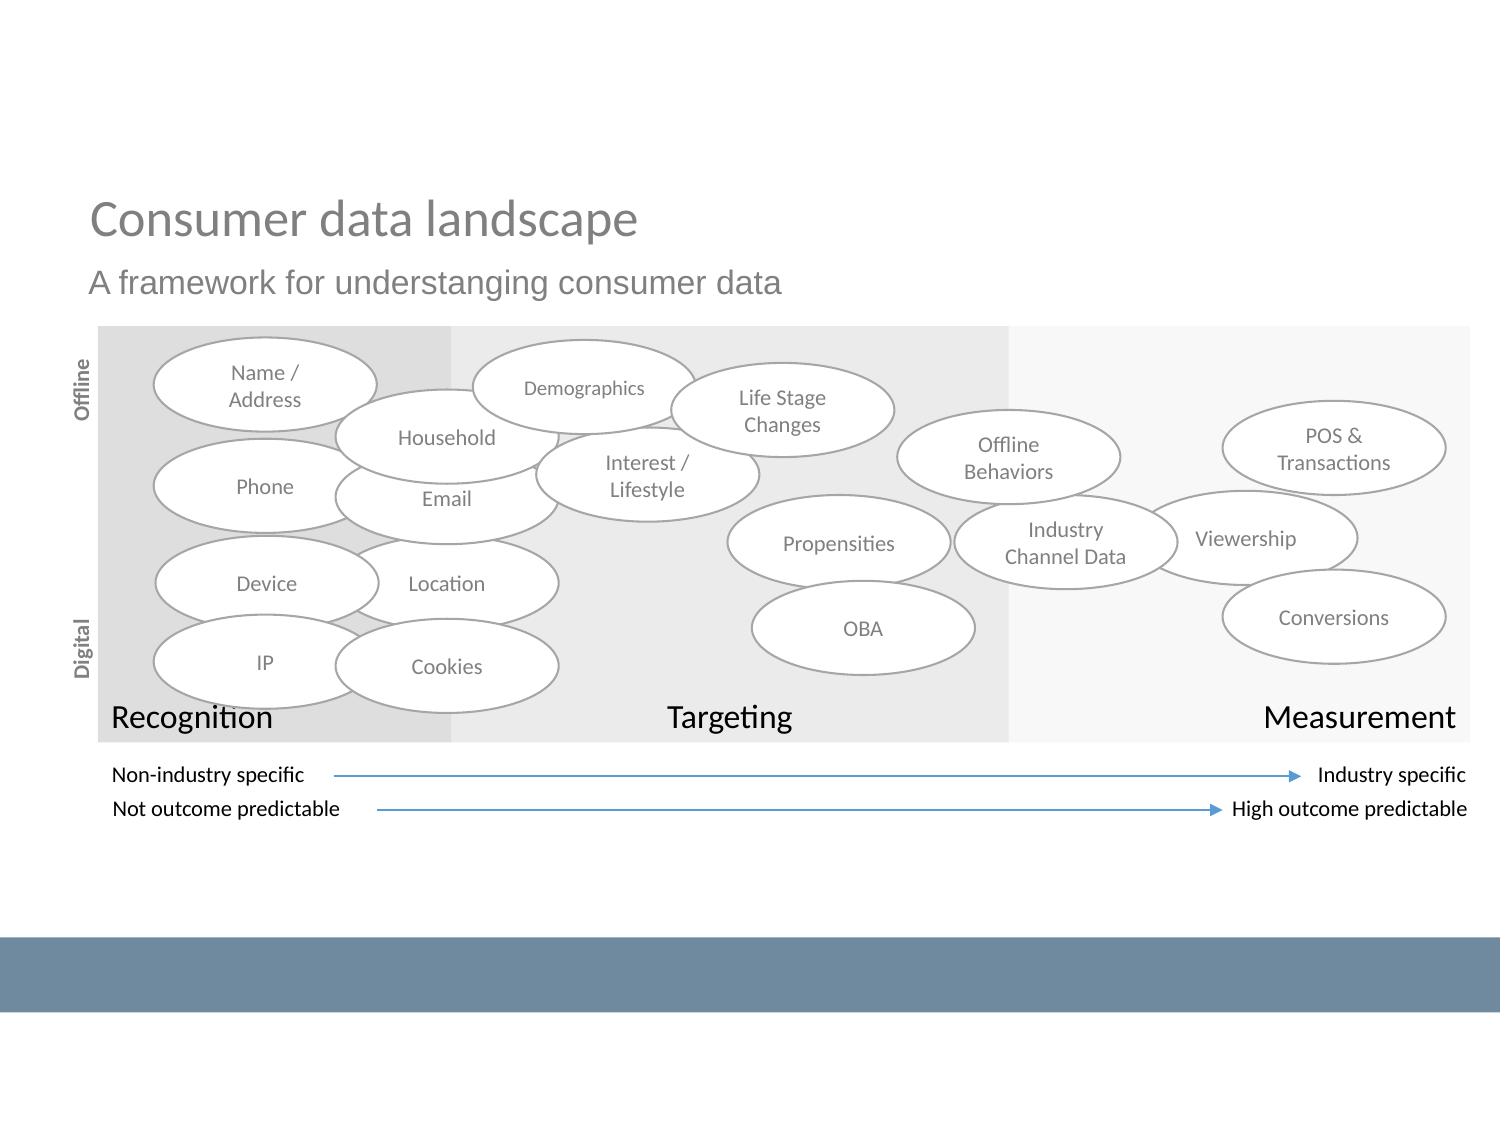

# Consumer data landscape
A framework for understanging consumer data
Recognition
Targeting
Measurement
Digital	Offline
Name / Address
Household
Phone
Email
Device
Location
IP
Cookies
Demographics
Life Stage Changes
Offline Behaviors
Interest / Lifestyle
Propensities
OBA
POS & Transactions
Viewership
Industry Channel Data
Conversions
Non-industry specific
Industry specific
Not outcome predictable
High outcome predictable
Data vendors specialize in different parts of this “consumer data” landscape